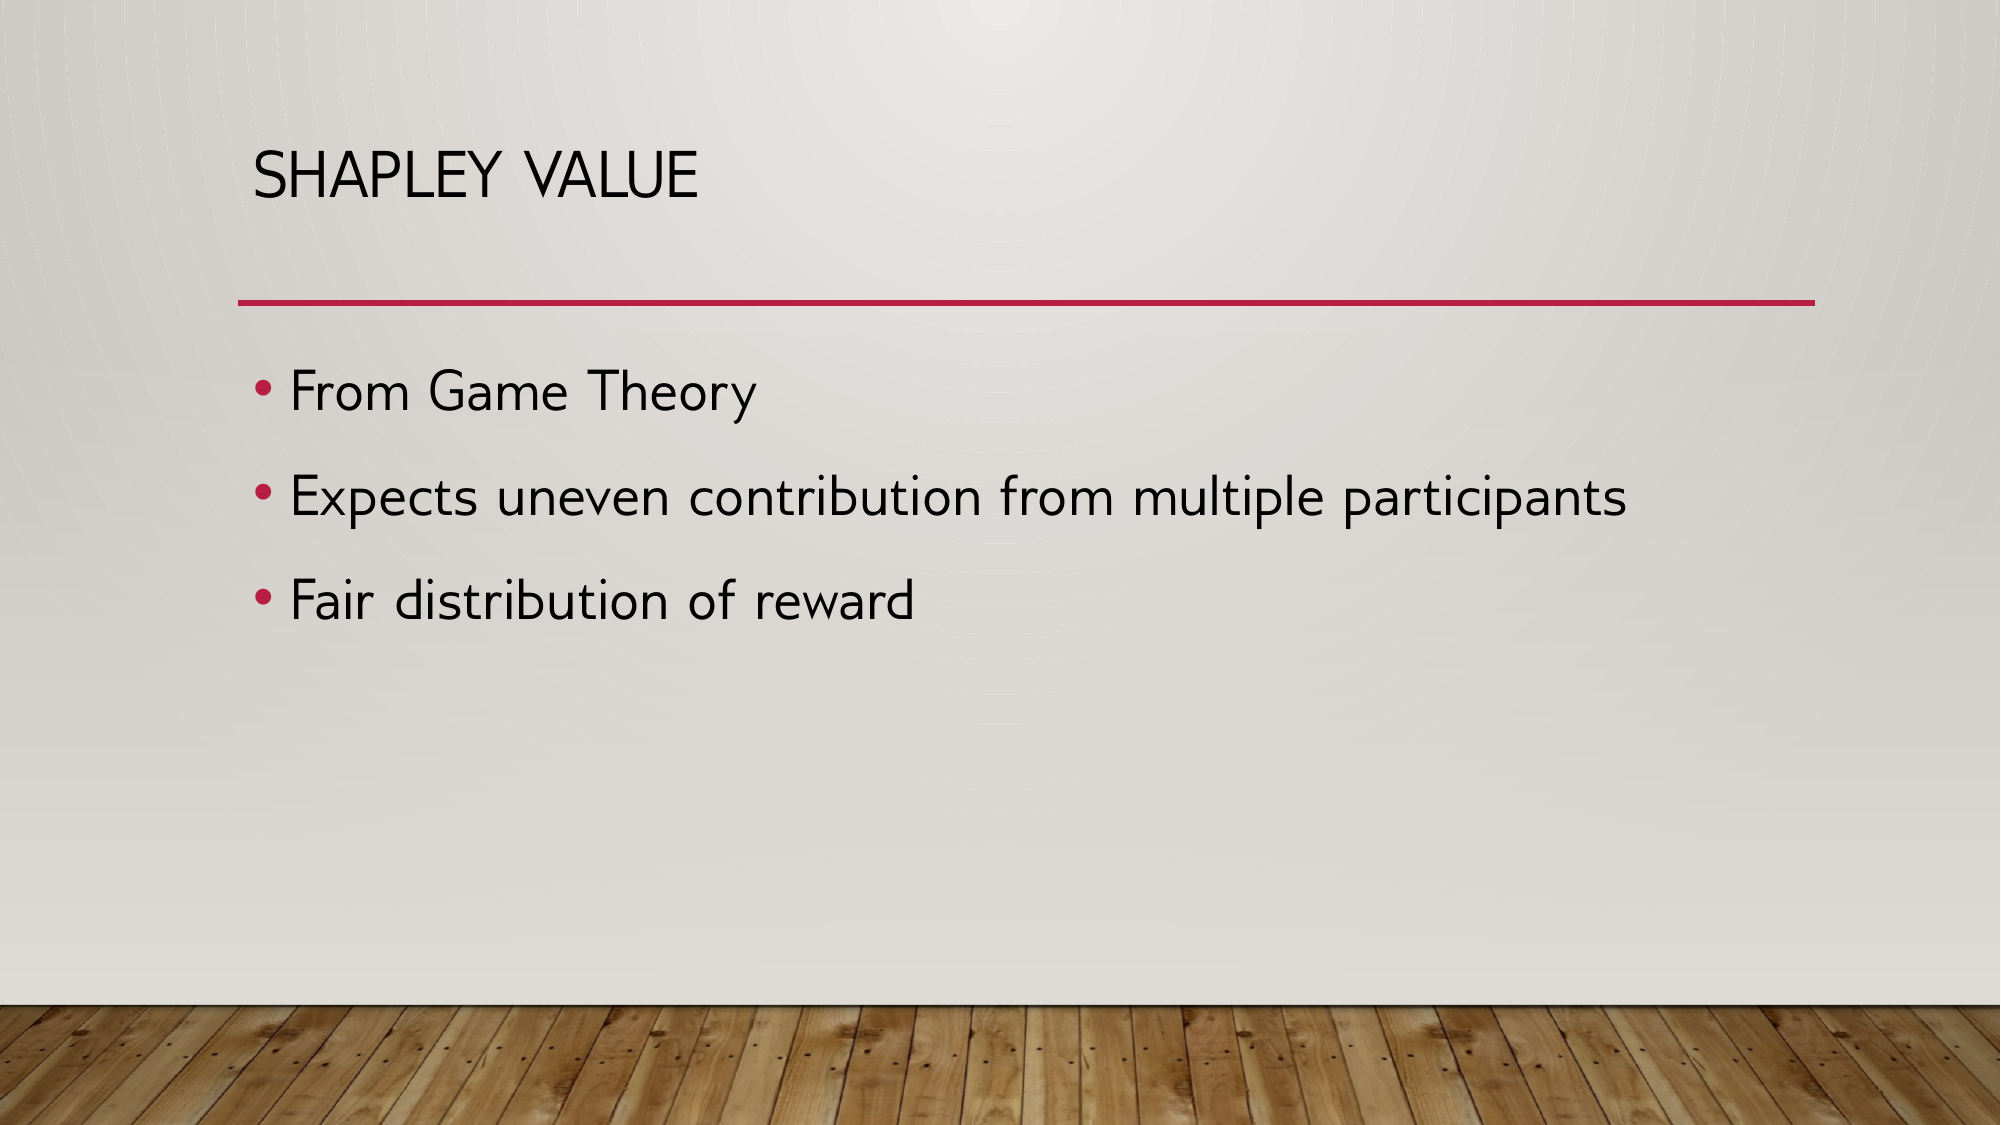

# Shapley value
From Game Theory
Expects uneven contribution from multiple participants
Fair distribution of reward